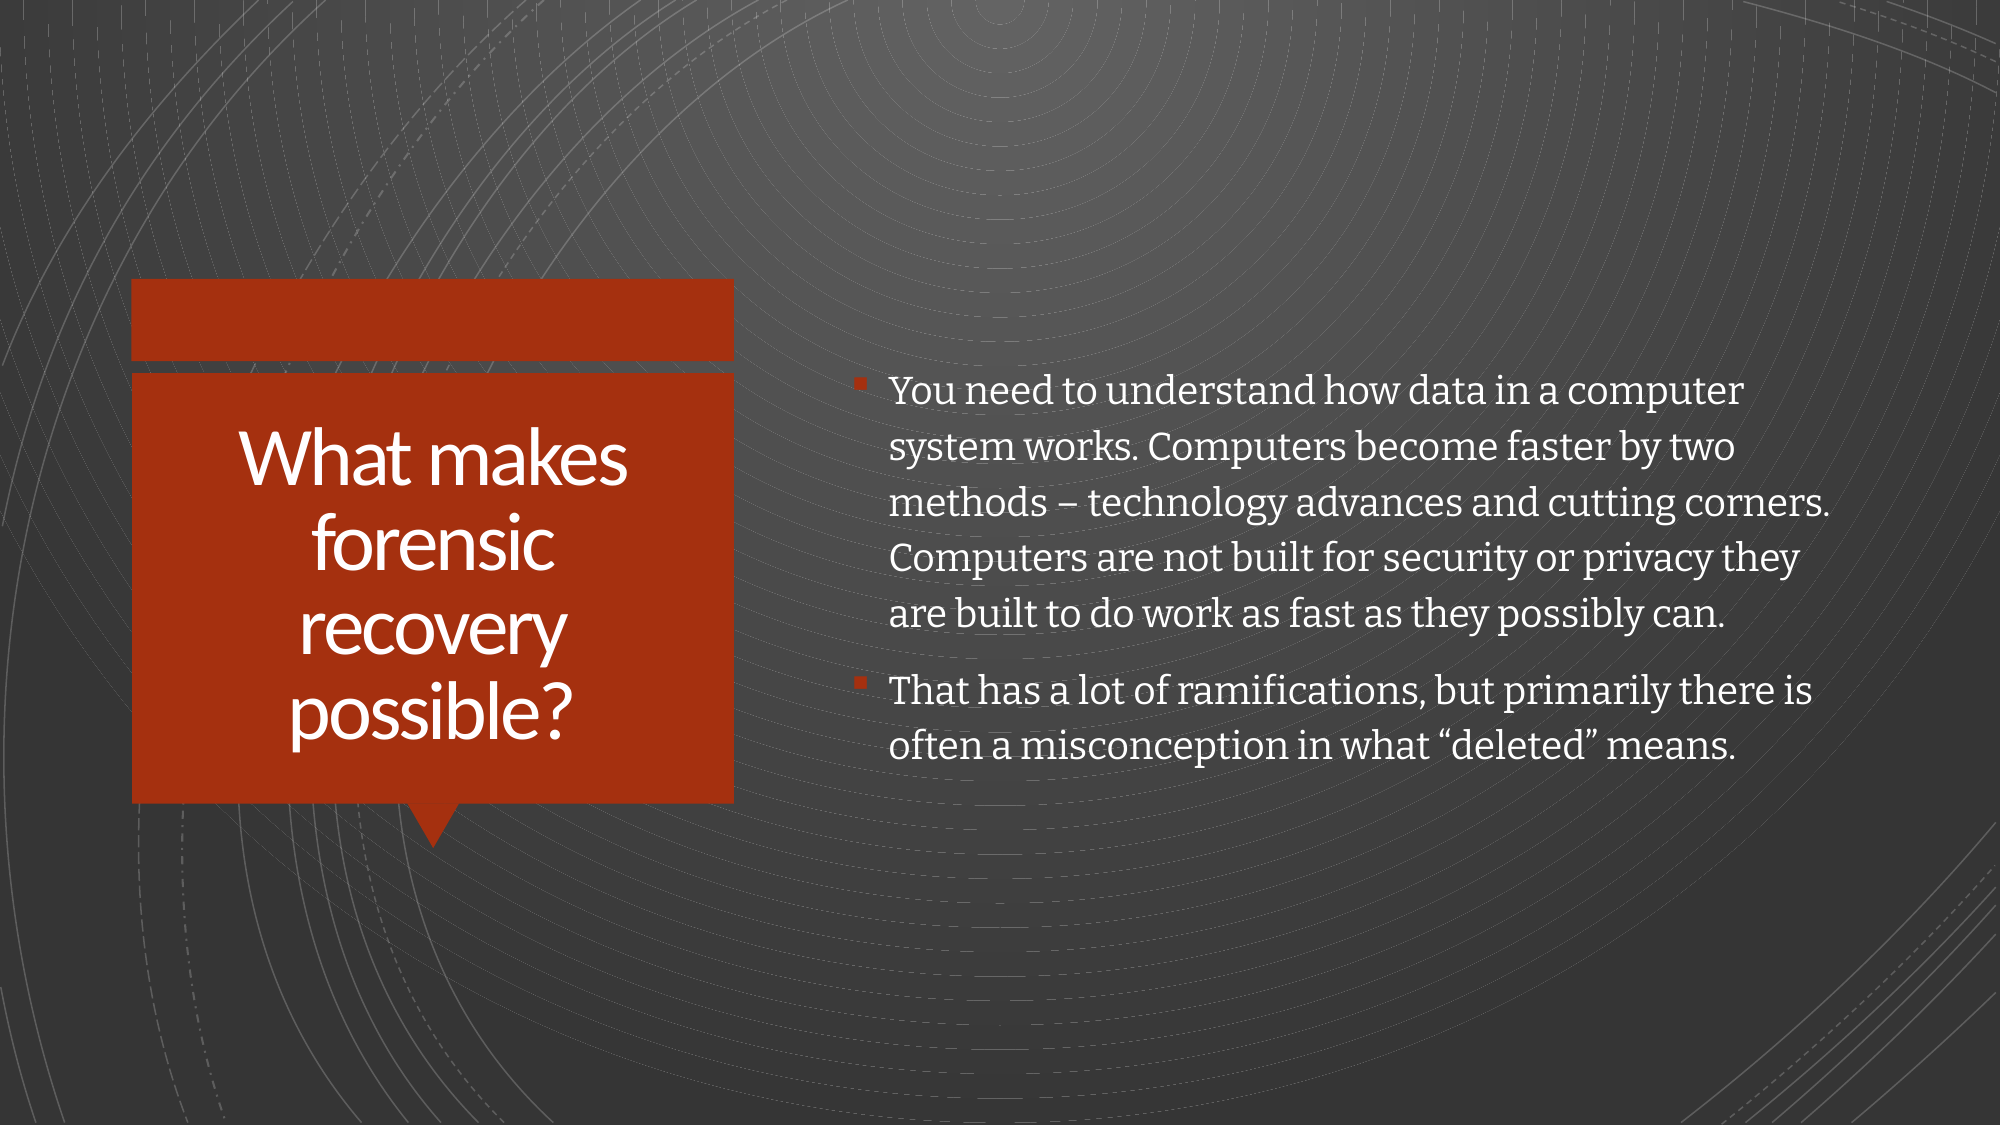

You need to understand how data in a computer system works. Computers become faster by two methods – technology advances and cutting corners. Computers are not built for security or privacy they are built to do work as fast as they possibly can.
That has a lot of ramifications, but primarily there is often a misconception in what “deleted” means.
# What makes forensic recovery possible?